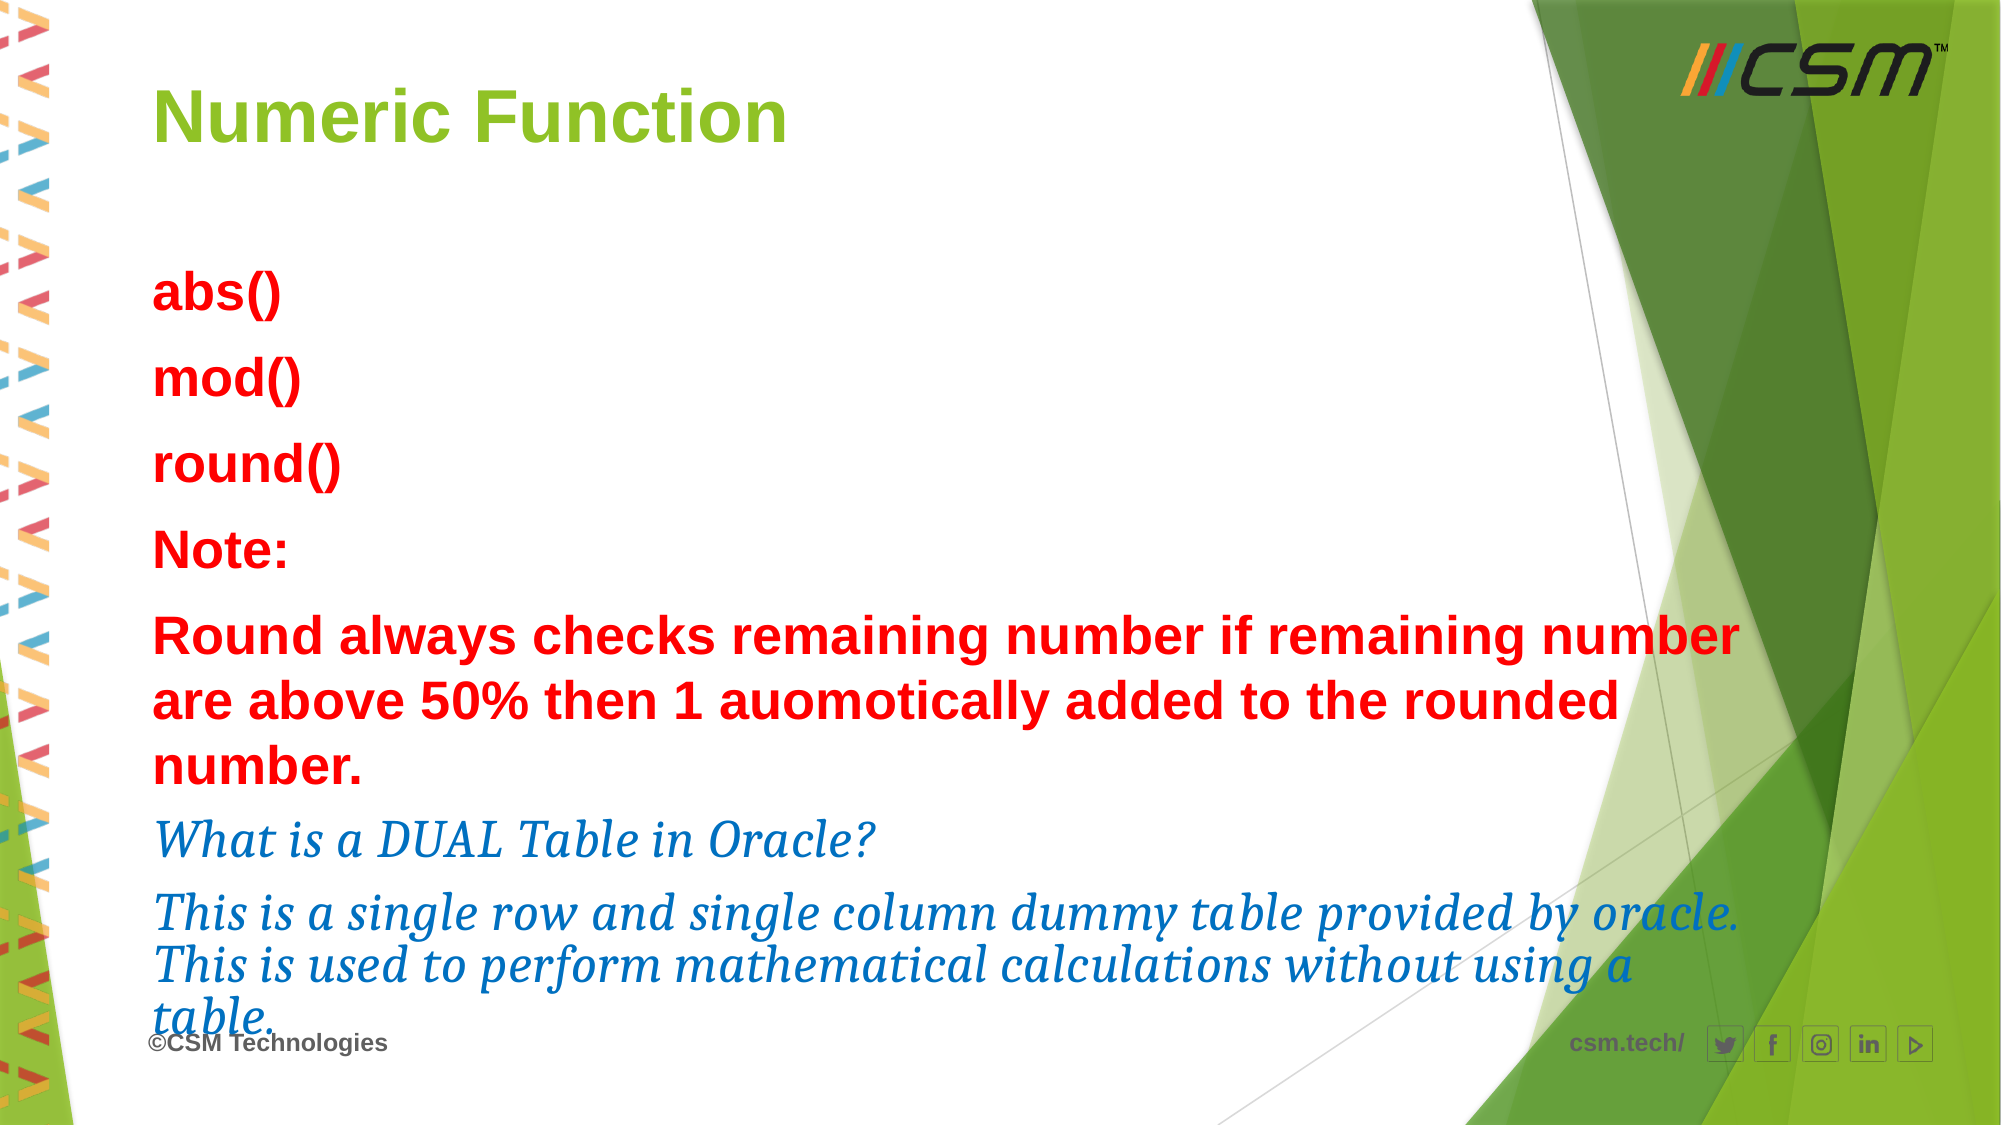

# Numeric Function
abs()
mod()
round()
Note:
Round always checks remaining number if remaining number are above 50% then 1 auomotically added to the rounded number.
What is a DUAL Table in Oracle?
This is a single row and single column dummy table provided by oracle. This is used to perform mathematical calculations without using a table.